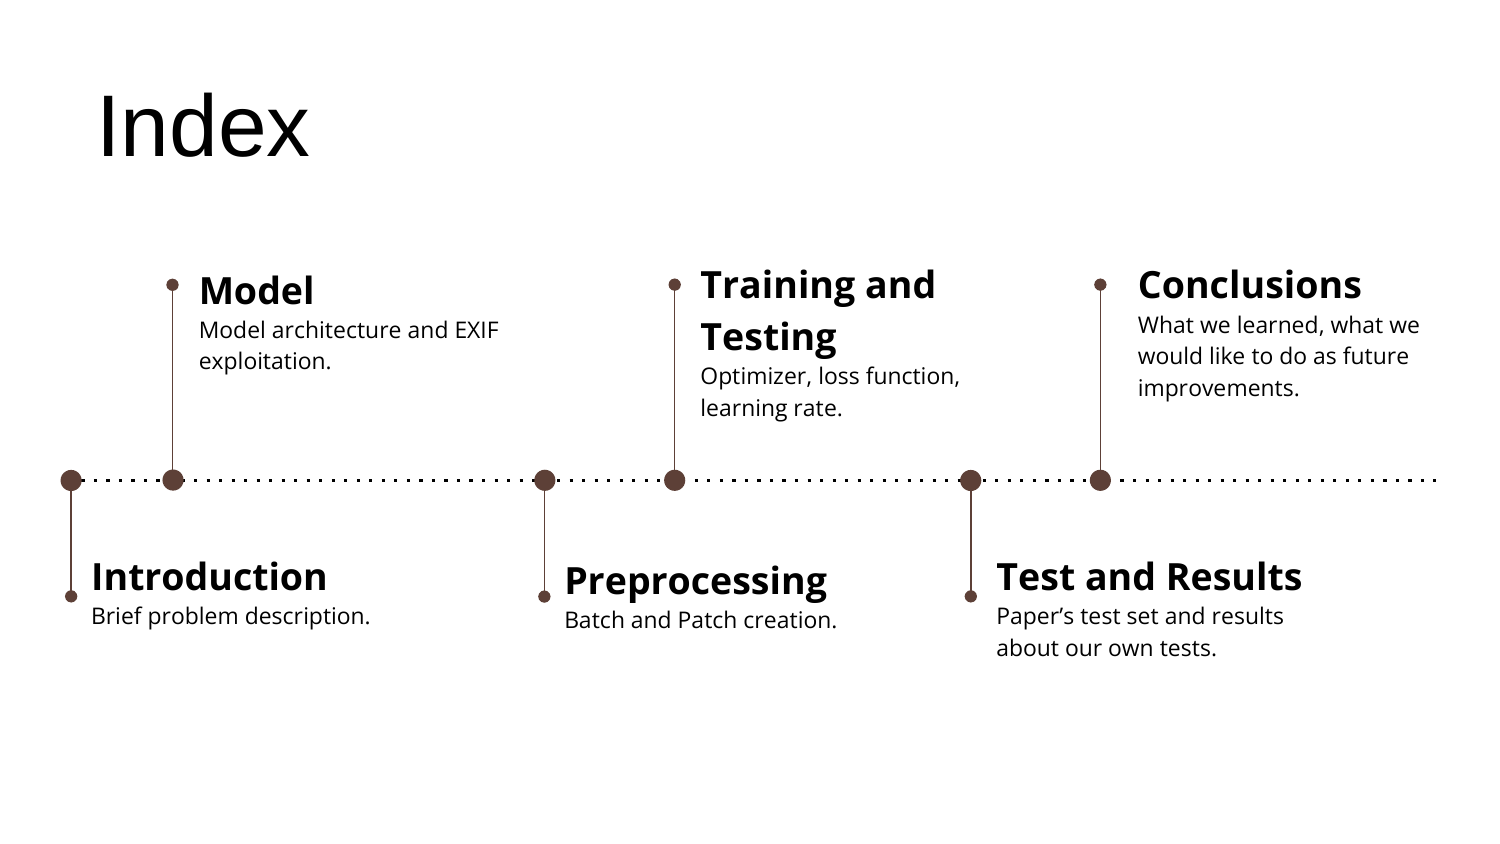

# Index
Conclusions
What we learned, what we would like to do as future improvements.

Training and Testing
Optimizer, loss function, learning rate.

Model
Model architecture and EXIF exploitation.

Test and Results
Paper’s test set and results about our own tests.

Introduction
Brief problem description.

Preprocessing
Batch and Patch creation.